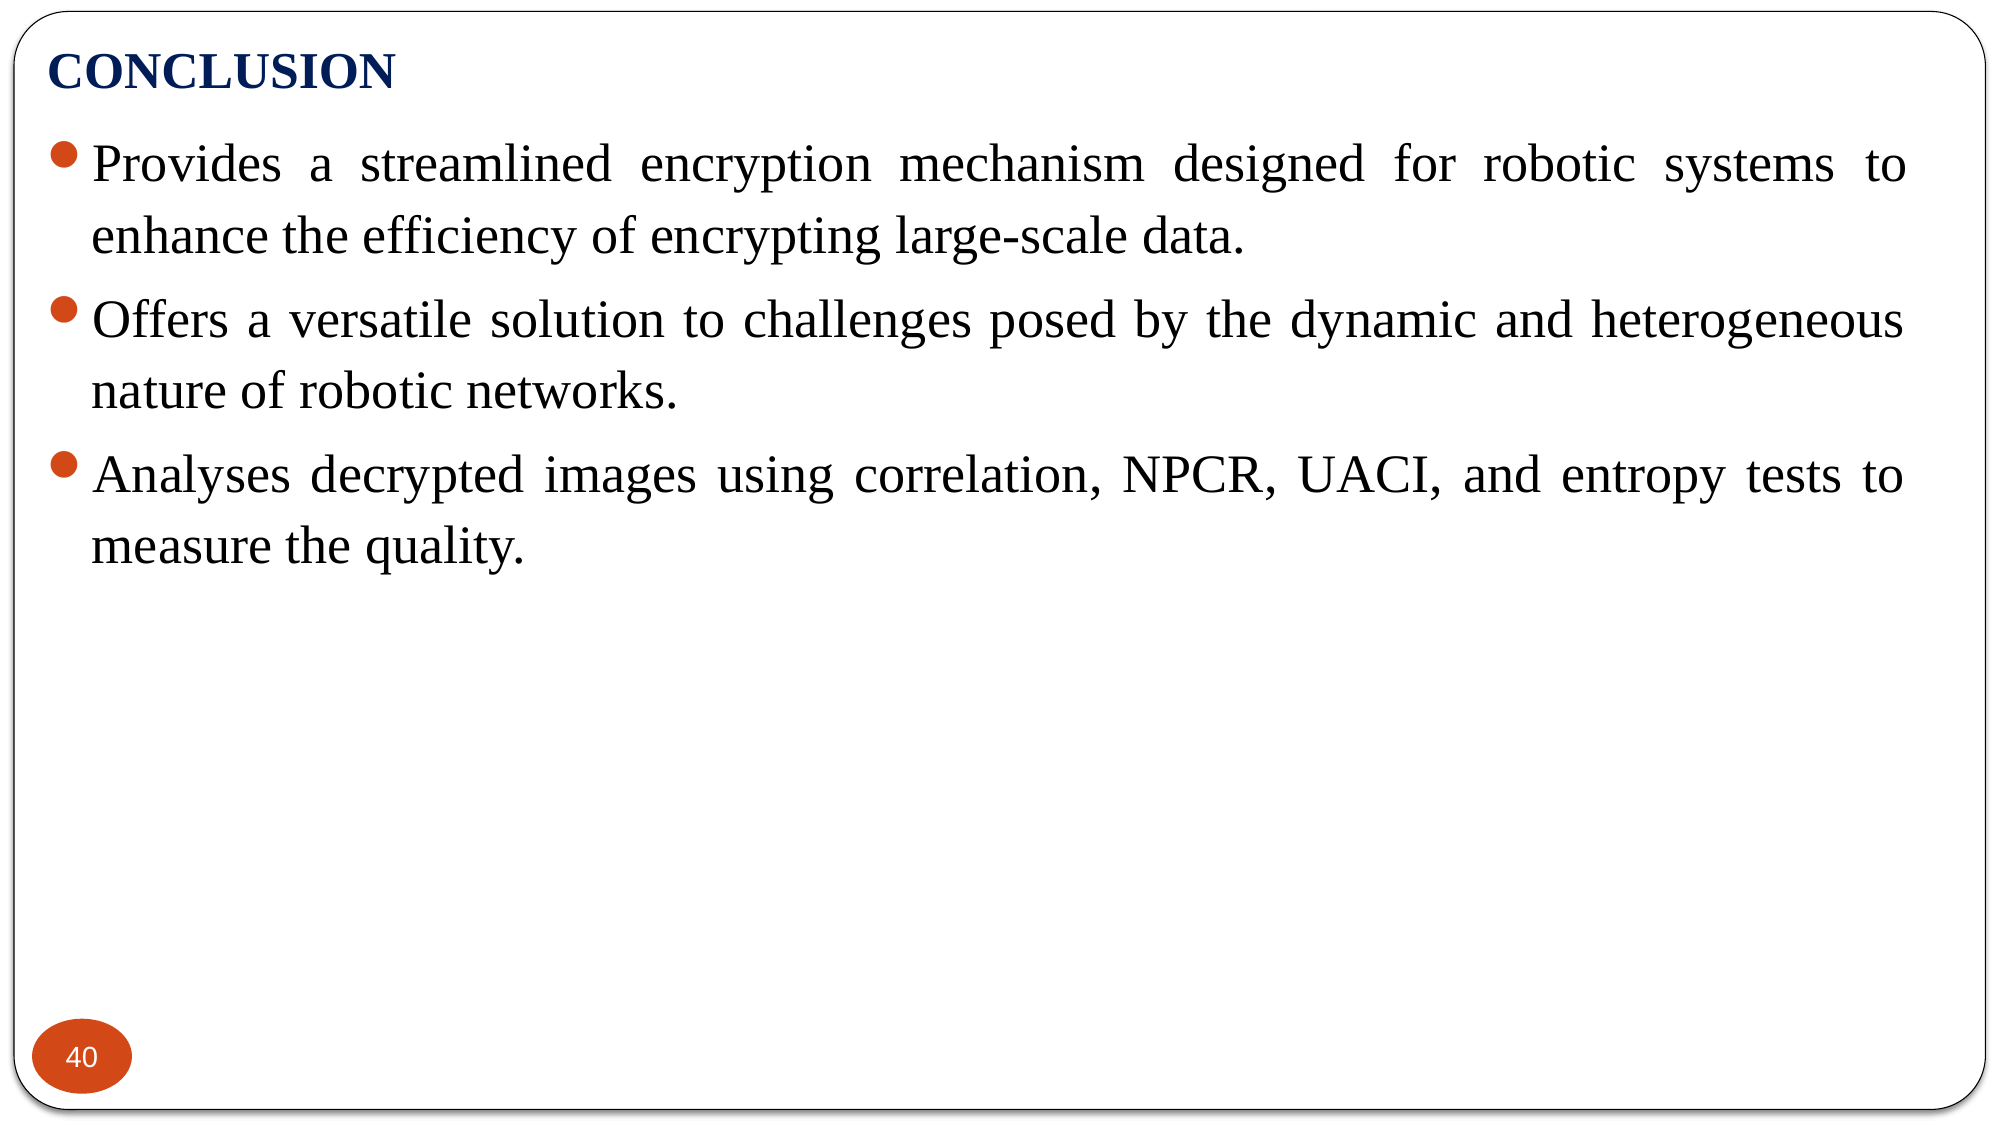

# CONCLUSION
Provides a streamlined encryption mechanism designed for robotic systems to enhance the efficiency of encrypting large-scale data.
Offers a versatile solution to challenges posed by the dynamic and heterogeneous nature of robotic networks.
Analyses decrypted images using correlation, NPCR, UACI, and entropy tests to measure the quality.
40